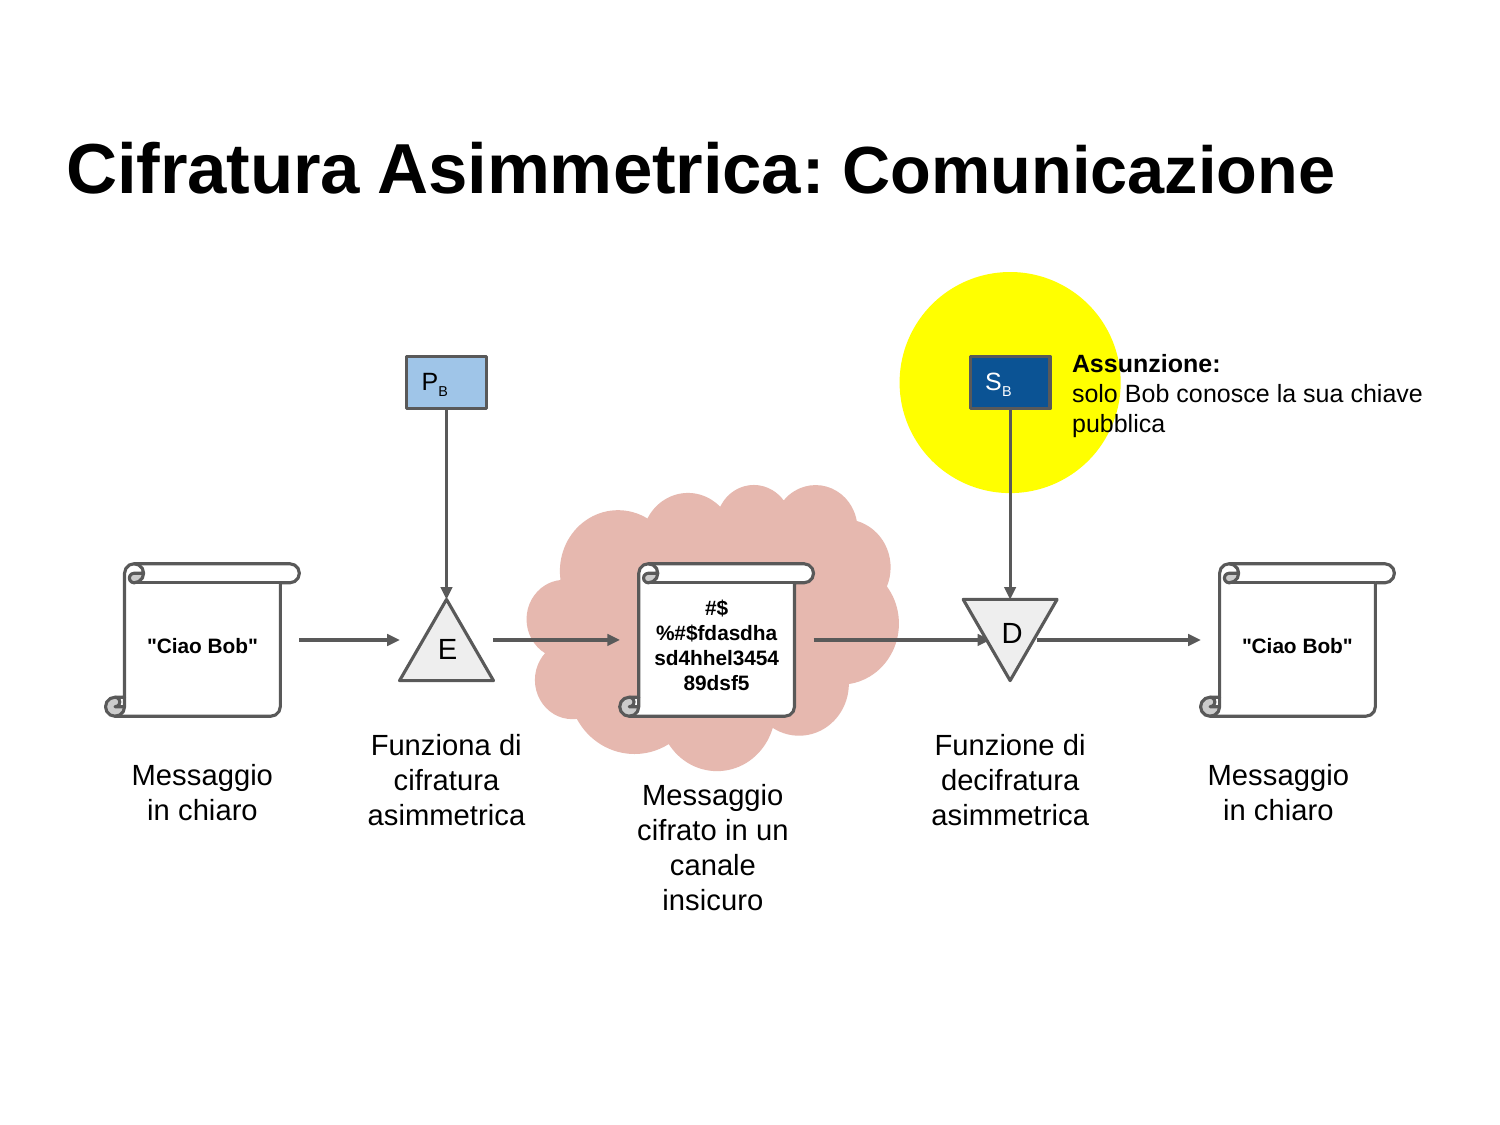

# Cifratura Asimmetrica: Comunicazione

Assunzione:
solo Bob conosce la sua chiave pubblica
PB
SB

"Ciao Bob"
#$%#$fdasdhasd4hhel345489dsf5
"Ciao Bob"
E
D
Funziona di cifratura asimmetrica
Funzione di decifratura asimmetrica
Messaggio in chiaro
Messaggio in chiaro
Messaggio cifrato in un canale insicuro